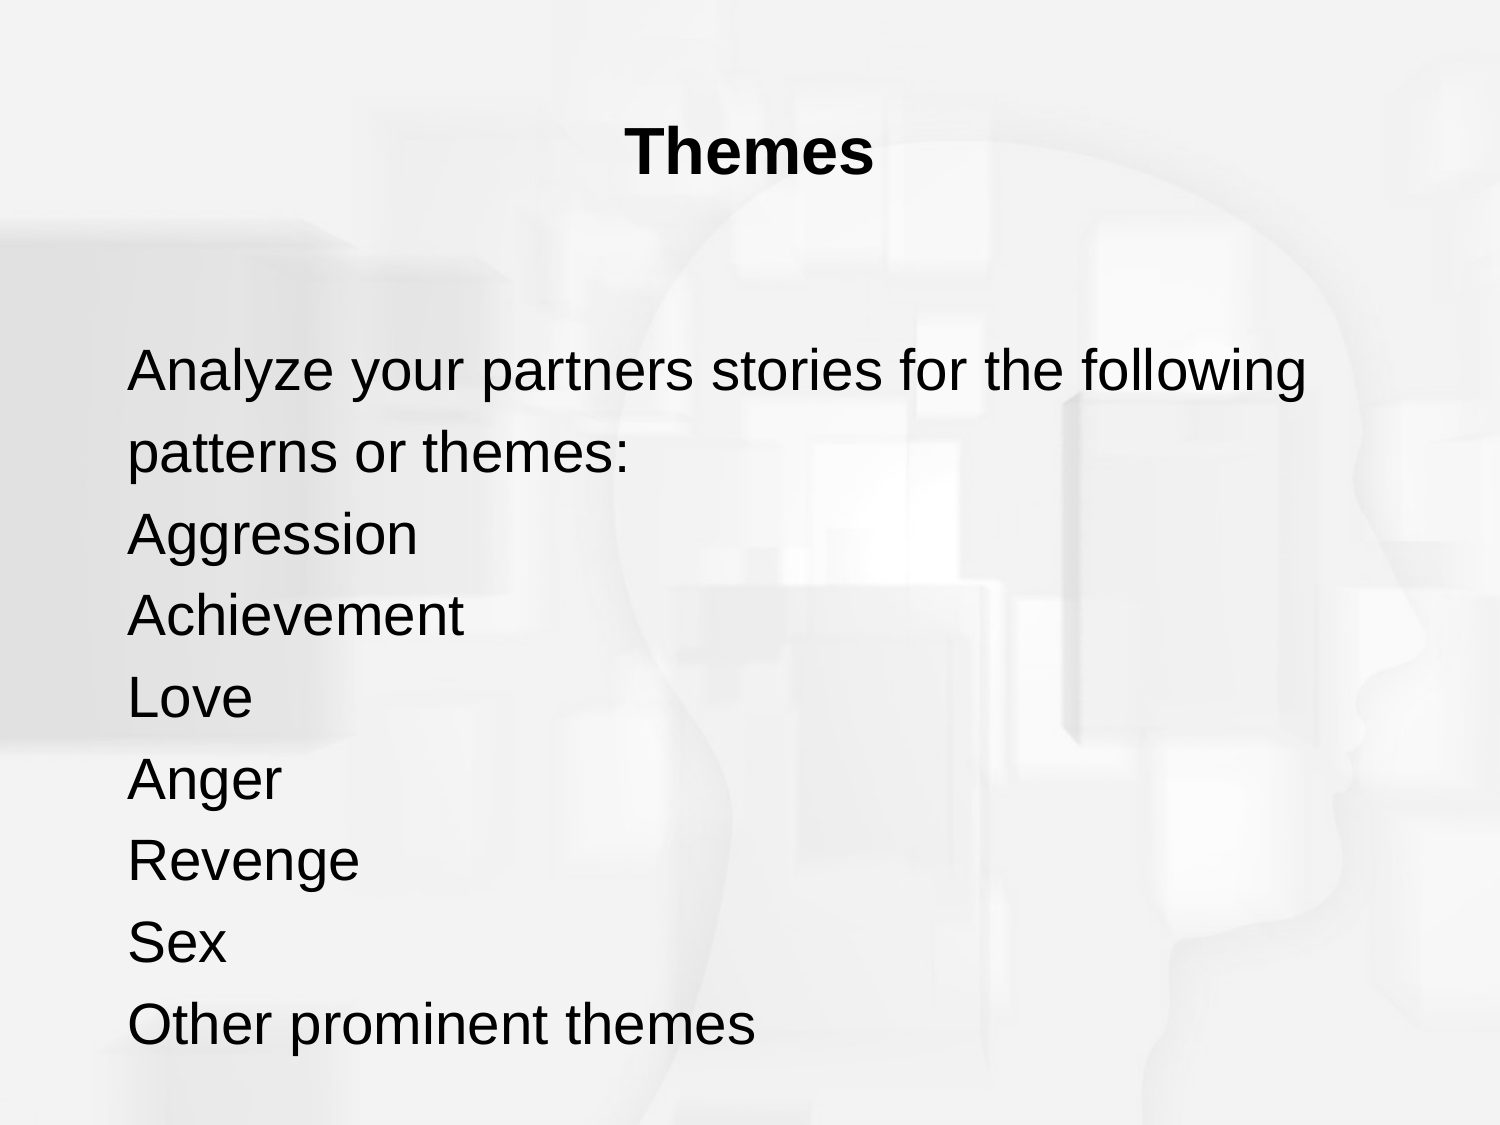

# Themes
Analyze your partners stories for the following
patterns or themes:
Aggression
Achievement
Love
Anger
Revenge
Sex
Other prominent themes